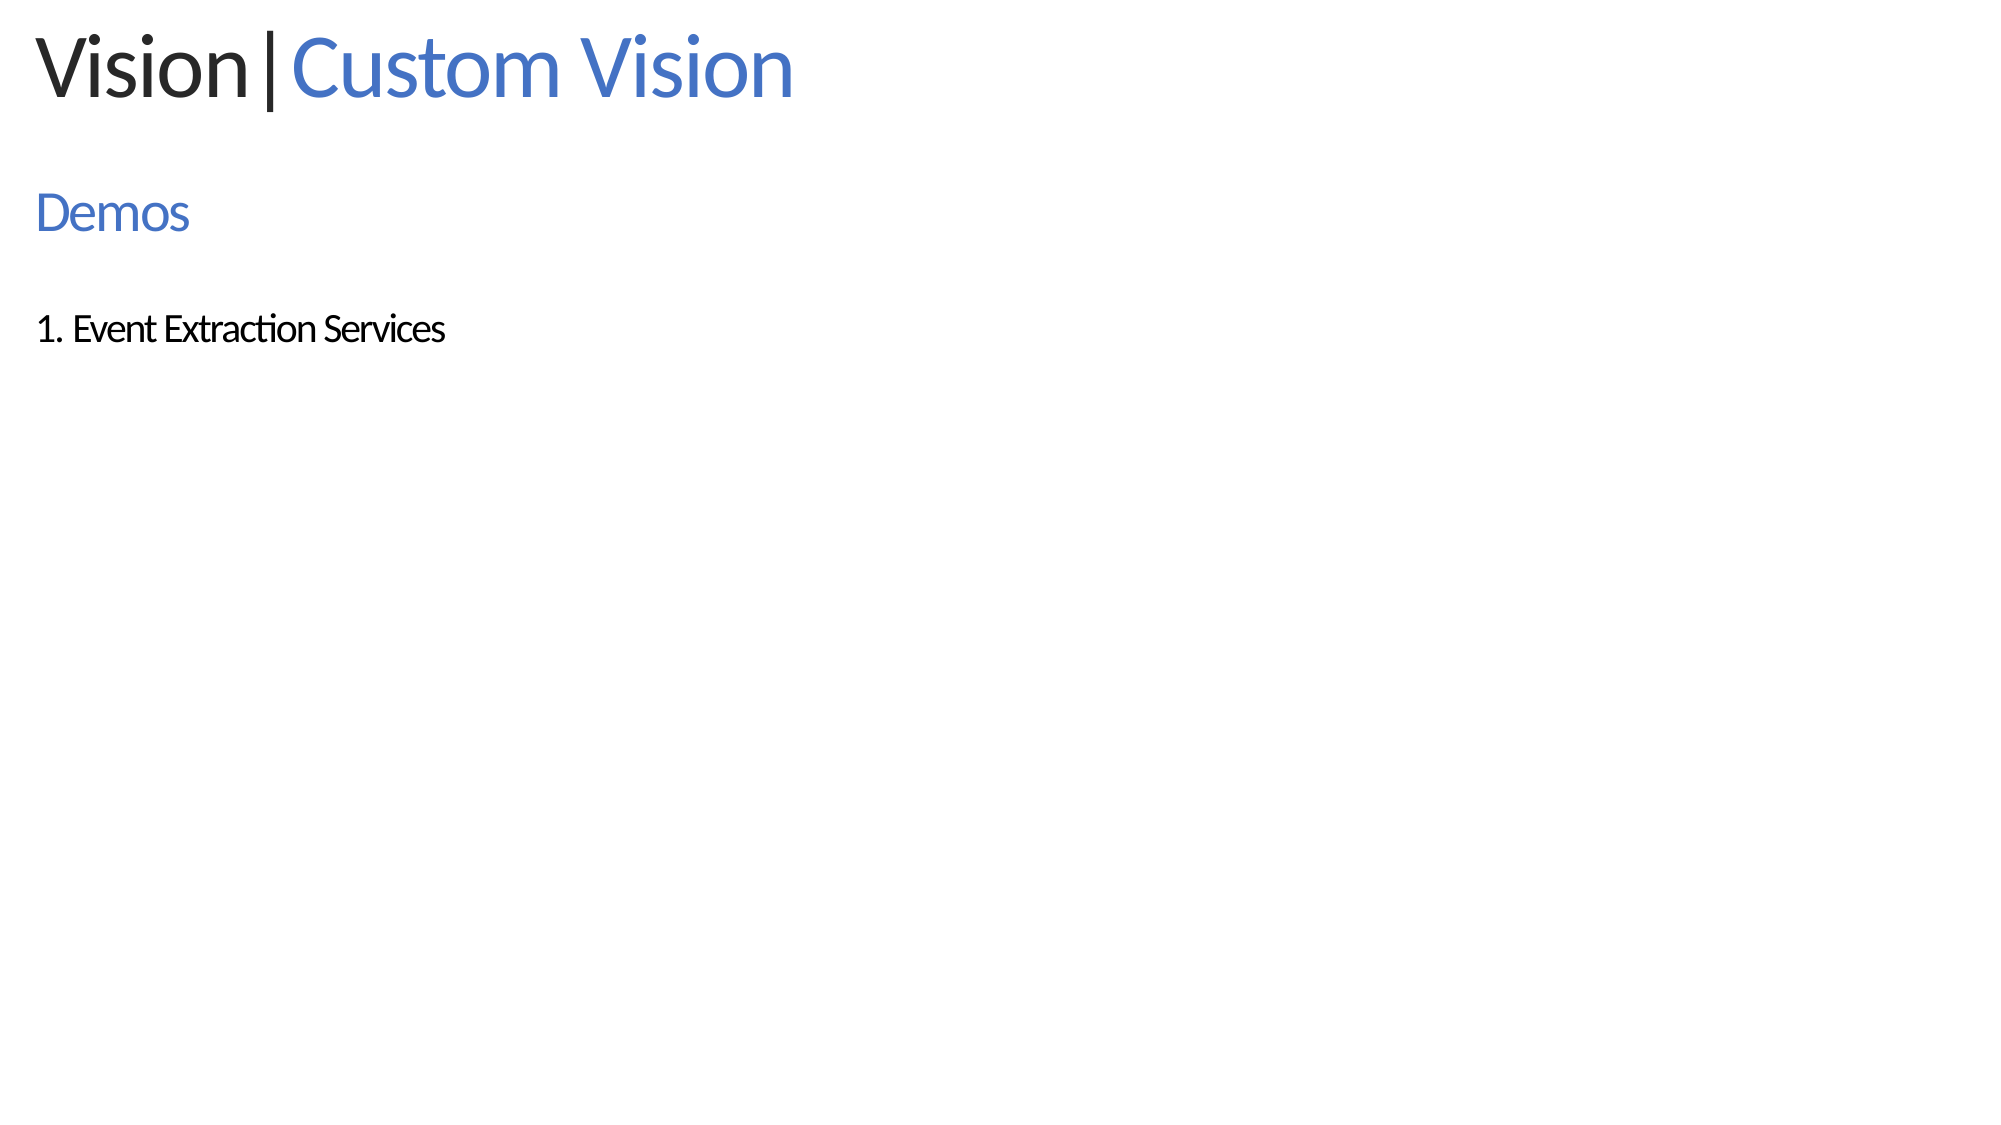

Vision|Custom Vision

Demos

1. Event Extraction Services